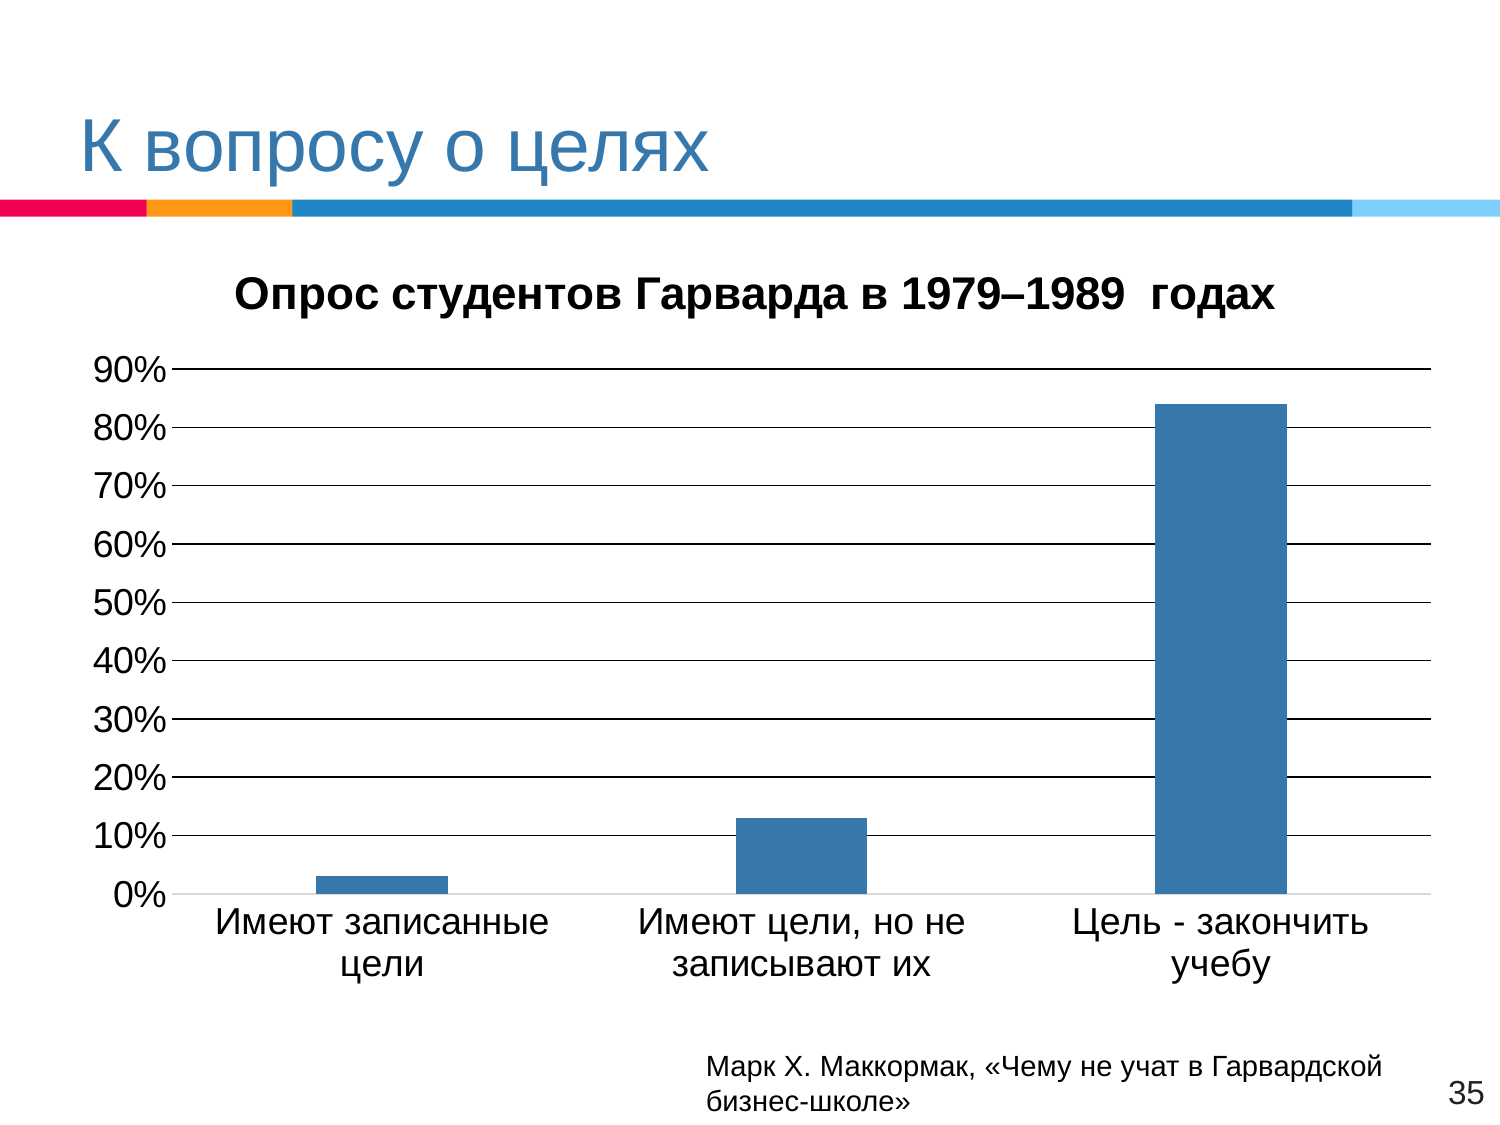

# К вопросу о целях

### Chart: Опрос студентов Гарварда в 1979–1989  годах

| Category |  |
|---|---|
| Имеют записанные цели | 0.03 |
| Имеют цели, но не записывают их | 0.13 |
| Цель - закончить учебу | 0.84 |
Марк Х. Маккормак, «Чему не учат в Гарвардской бизнес-школе»
35